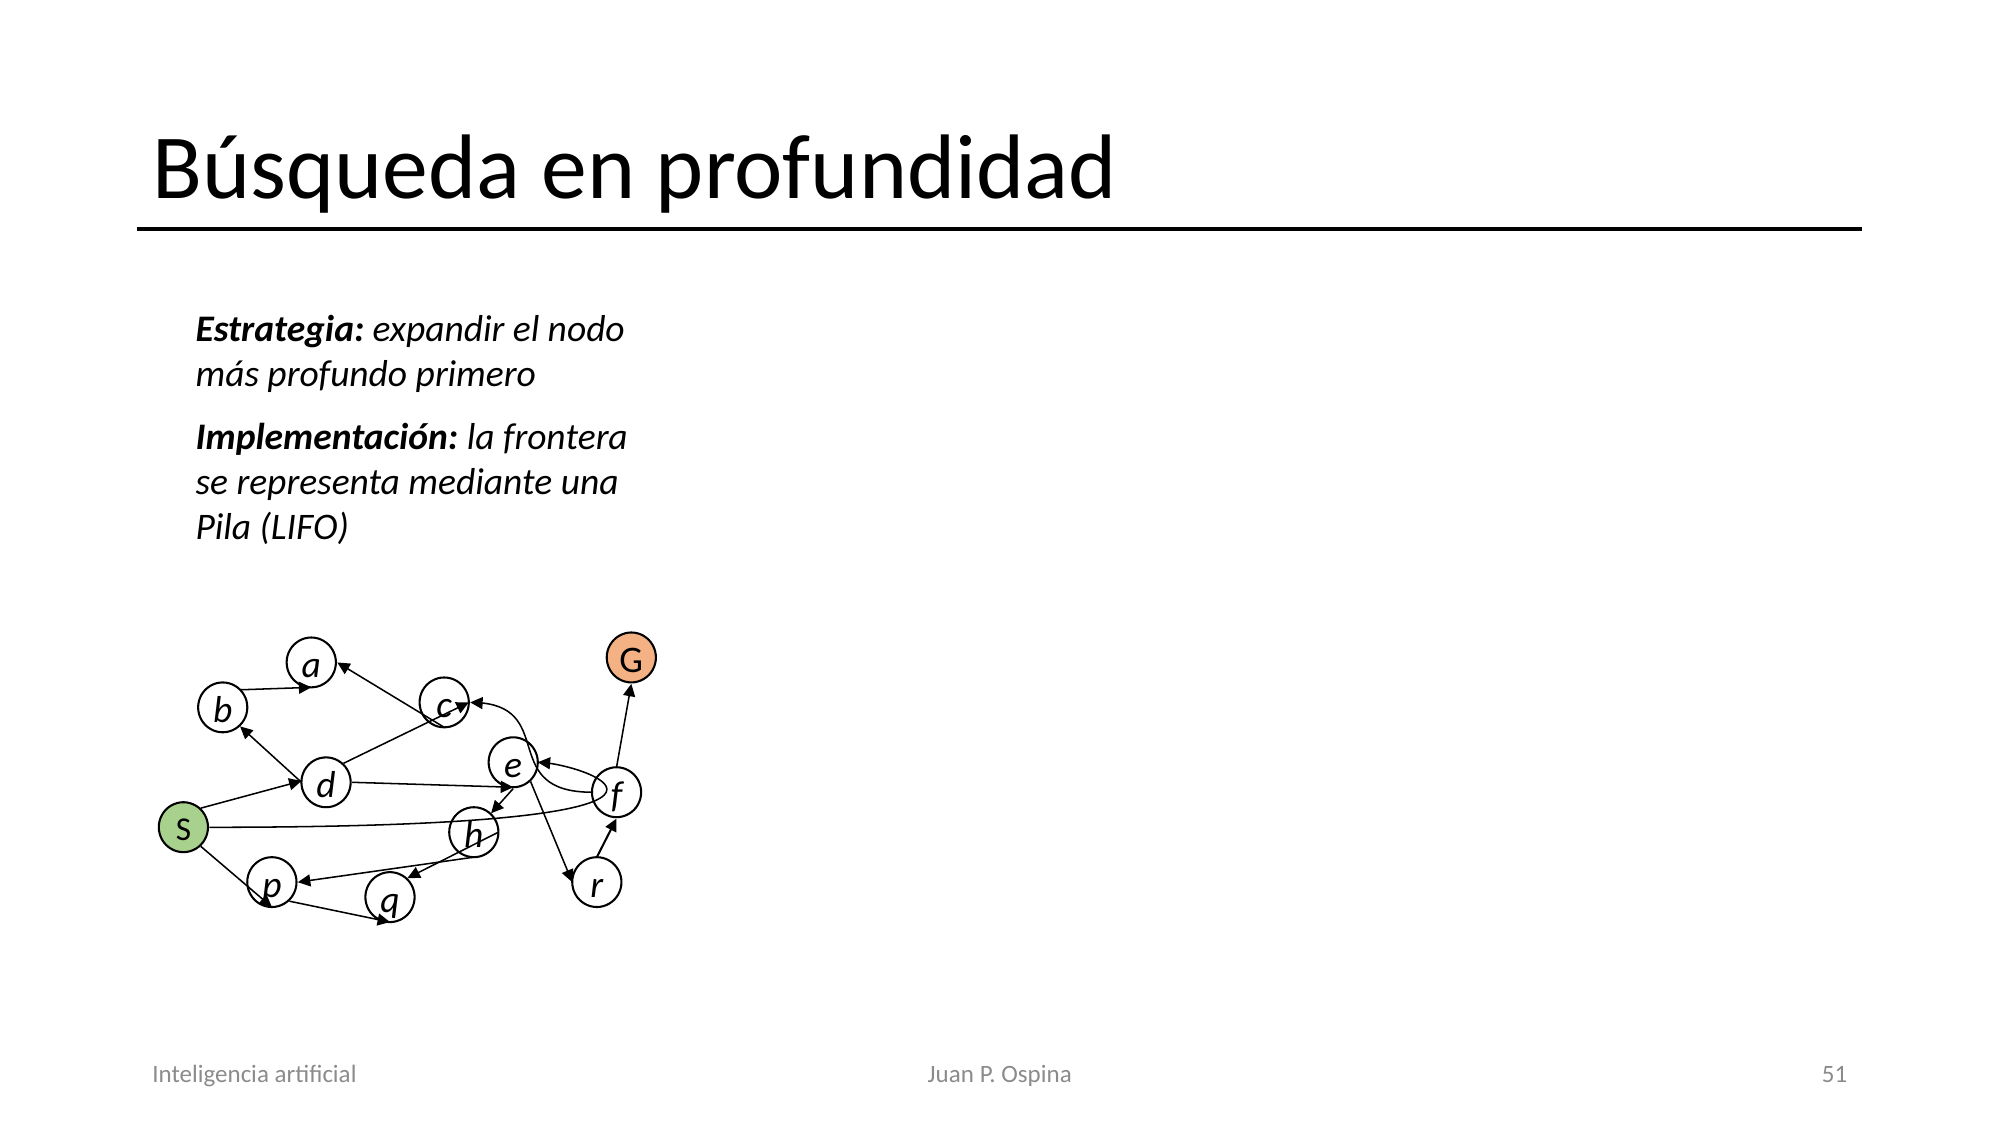

# Búsqueda en profundidad
Estrategia: expandir el nodo más profundo primero
Implementación: la frontera se representa mediante una Pila (LIFO)
G
a
c
b
e
d
f
S
h
p
r
q
Inteligencia artificial
Juan P. Ospina
51